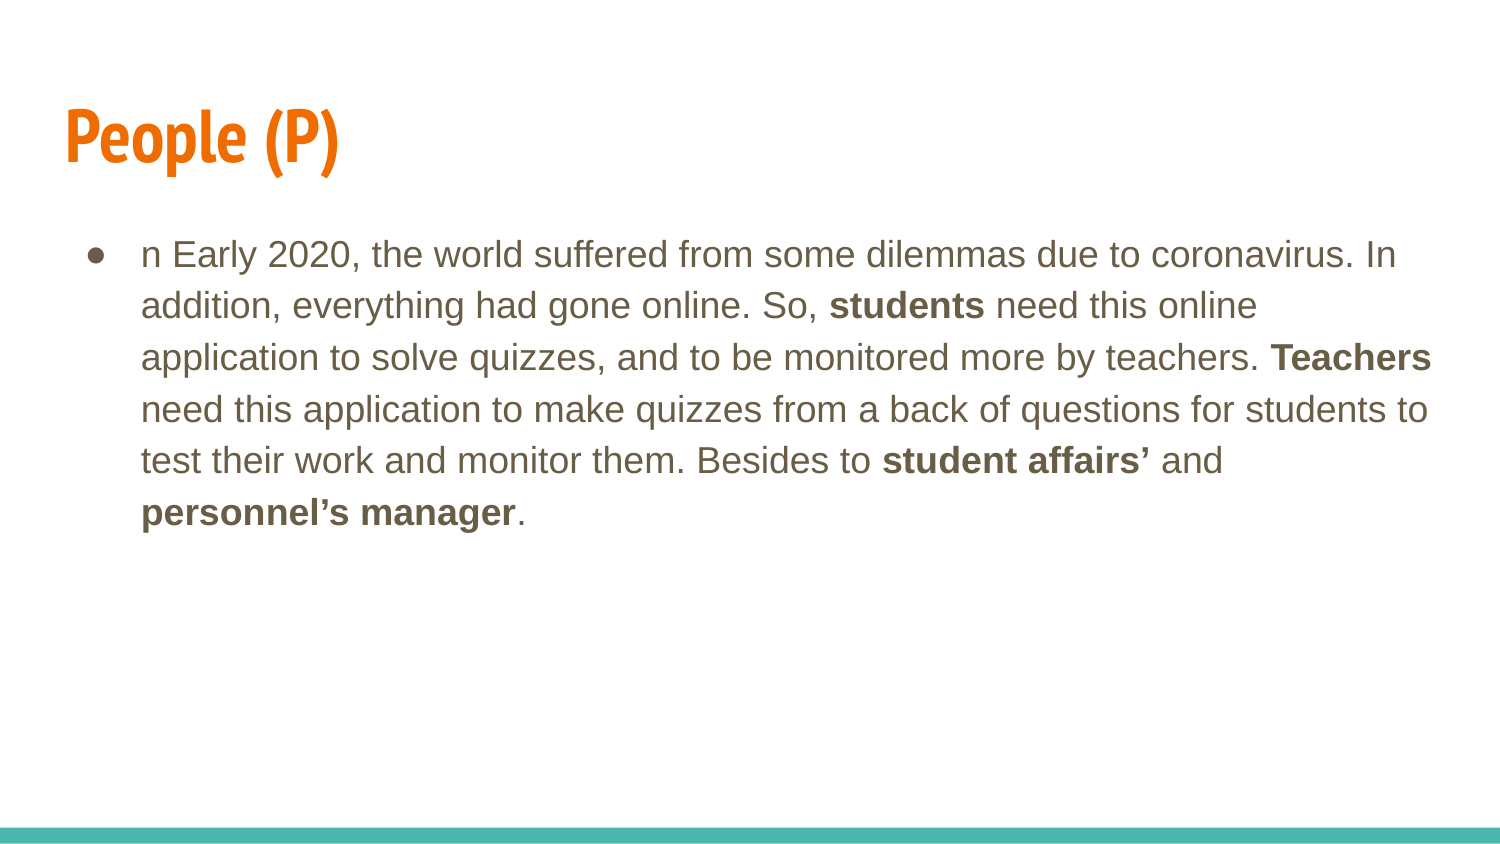

People (P)
n Early 2020, the world suffered from some dilemmas due to coronavirus. In addition, everything had gone online. So, students need this online application to solve quizzes, and to be monitored more by teachers. Teachers need this application to make quizzes from a back of questions for students to test their work and monitor them. Besides to student affairs’ and personnel’s manager.